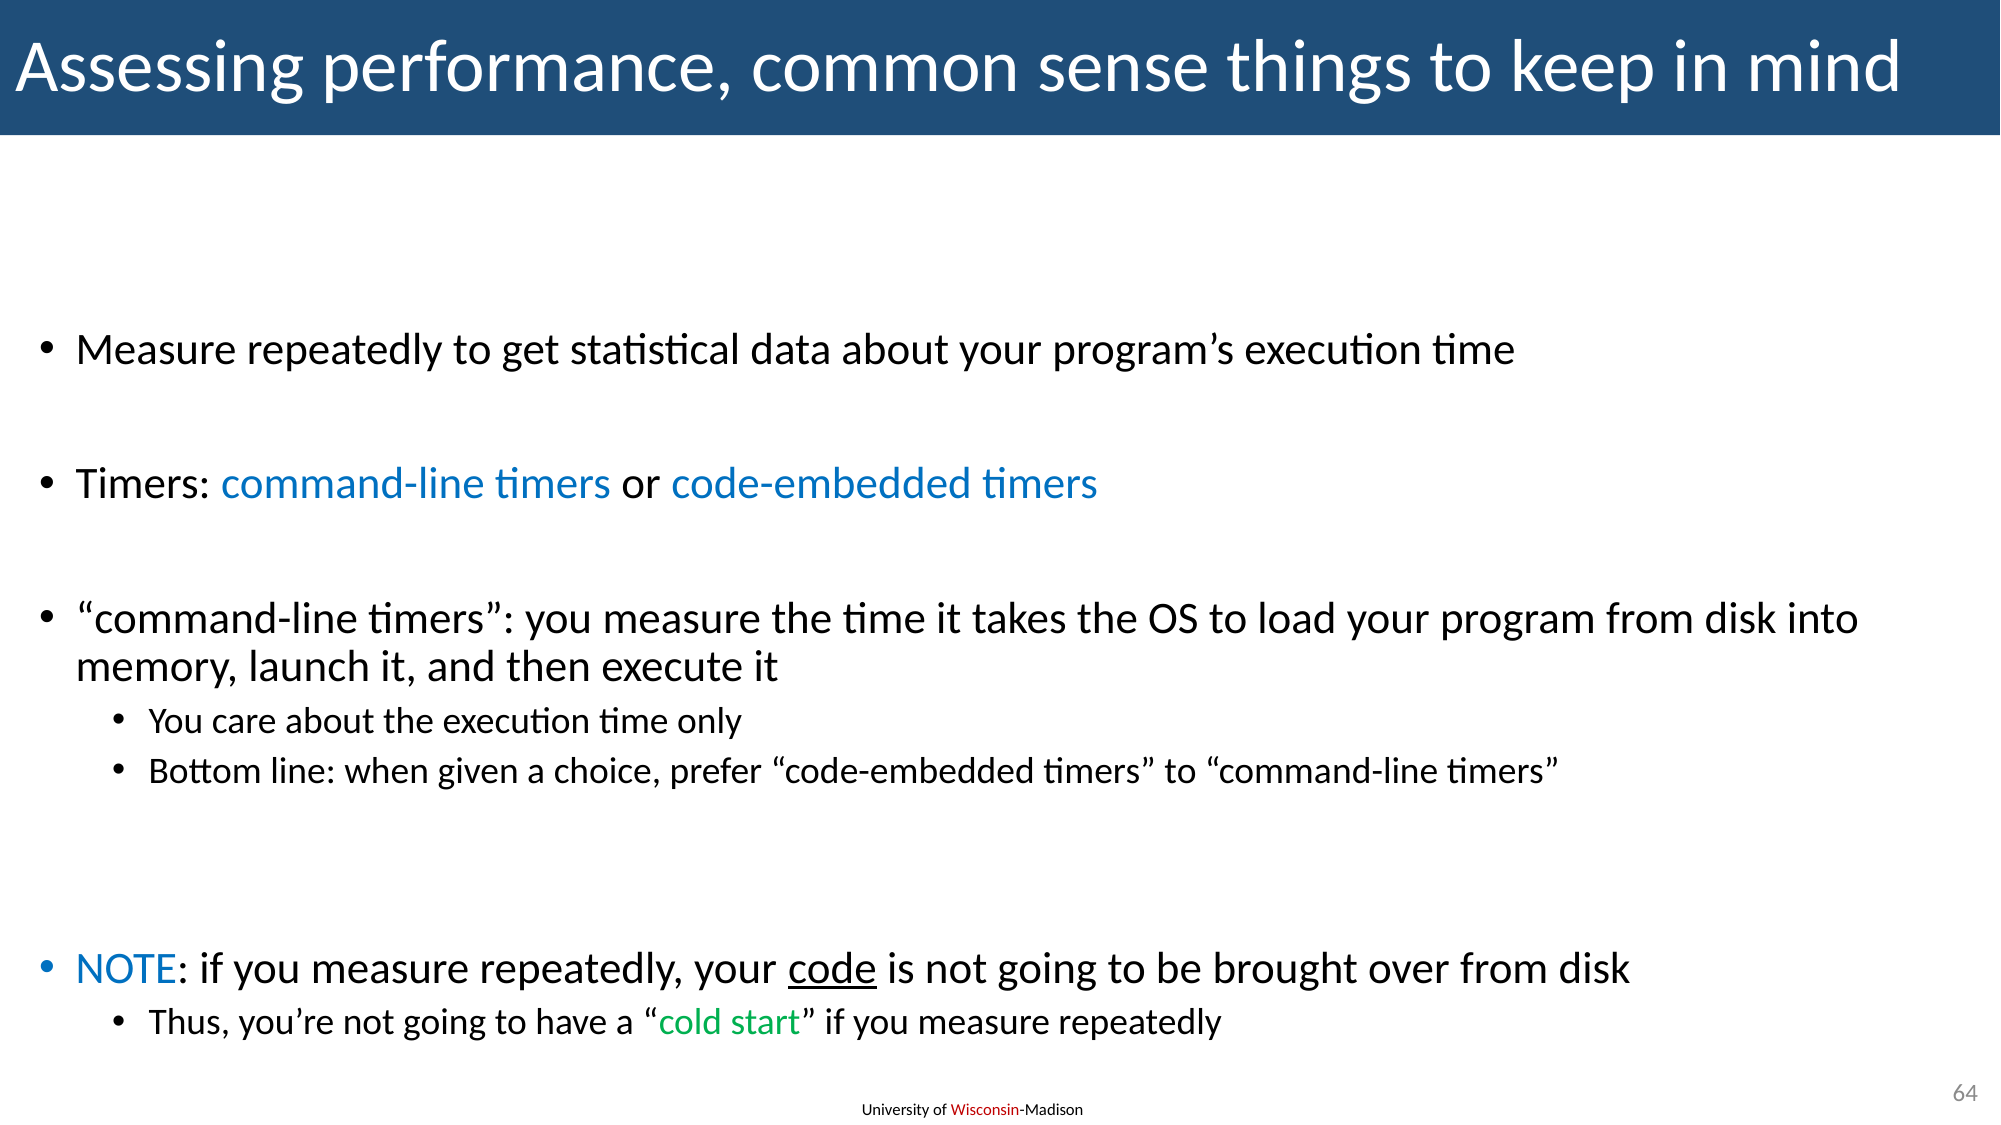

# Assessing performance, common sense things to keep in mind

Measure repeatedly to get statistical data about your program’s execution time

Timers: command-line timers or code-embedded timers

“command-line timers”: you measure the time it takes the OS to load your program from disk into memory, launch it, and then execute it
You care about the execution time only
Bottom line: when given a choice, prefer “code-embedded timers” to “command-line timers”

NOTE: if you measure repeatedly, your code is not going to be brought over from disk
Thus, you’re not going to have a “cold start” if you measure repeatedly
64